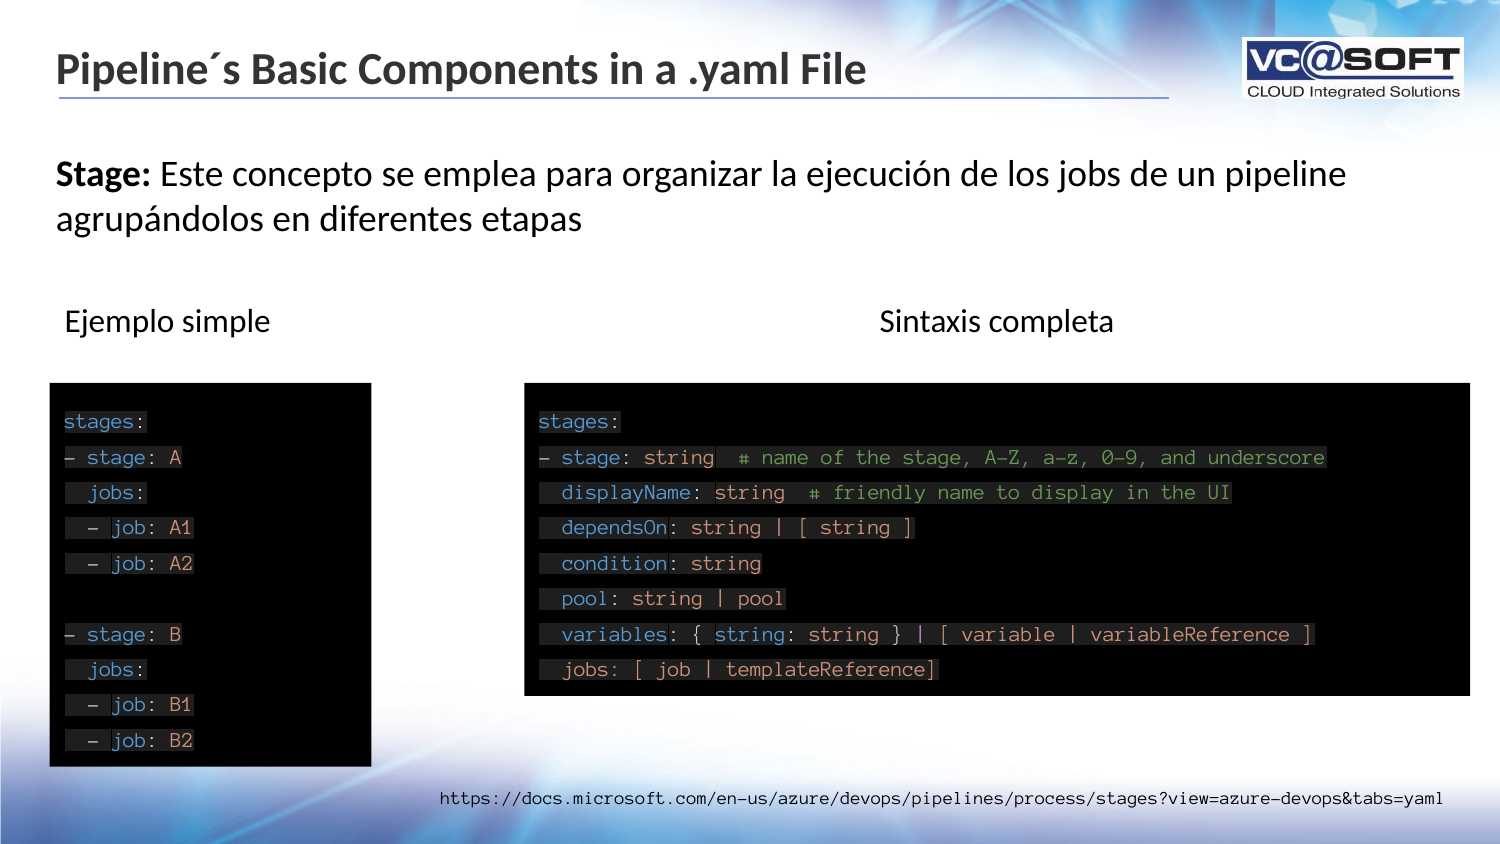

# Pipeline´s Basic Components in a .yaml File

Stage: Este concepto se emplea para organizar la ejecución de los jobs de un pipeline agrupándolos en diferentes etapas

Ejemplo simple

Sintaxis completa

stages:
- stage: A
  jobs:
  - job: A1
  - job: A2

- stage: B
  jobs:
  - job: B1
  - job: B2
stages:
- stage: string  # name of the stage, A-Z, a-z, 0-9, and underscore
  displayName: string  # friendly name to display in the UI
  dependsOn: string | [ string ]
  condition: string
  pool: string | pool
  variables: { string: string } | [ variable | variableReference ]
  jobs: [ job | templateReference]
https://docs.microsoft.com/en-us/azure/devops/pipelines/process/stages?view=azure-devops&tabs=yaml